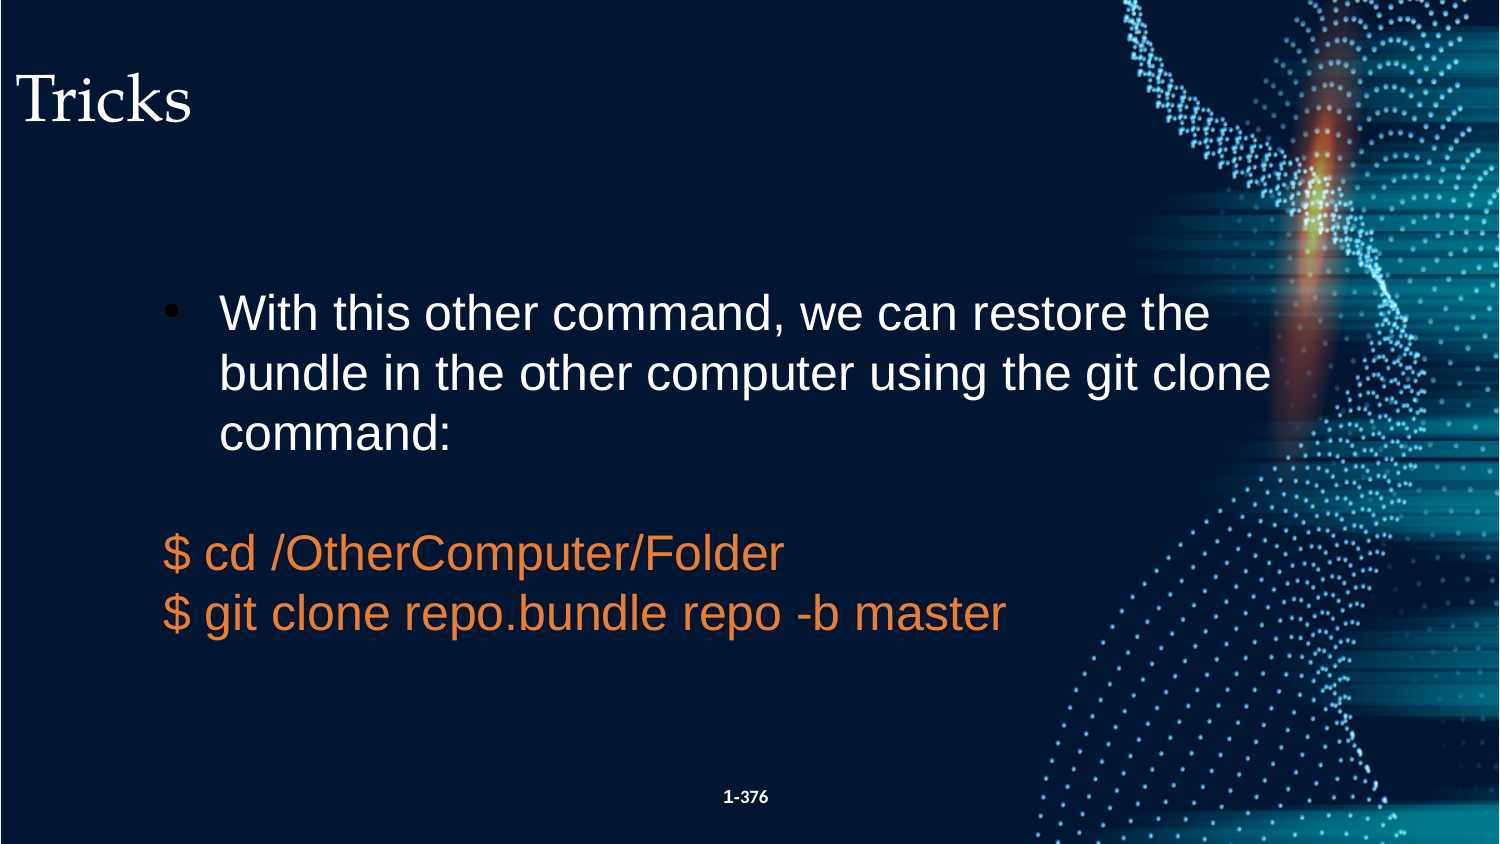

Tricks
With this other command, we can restore the bundle in the other computer using the git clone command:

$ cd /OtherComputer/Folder
$ git clone repo.bundle repo -b master
1-376